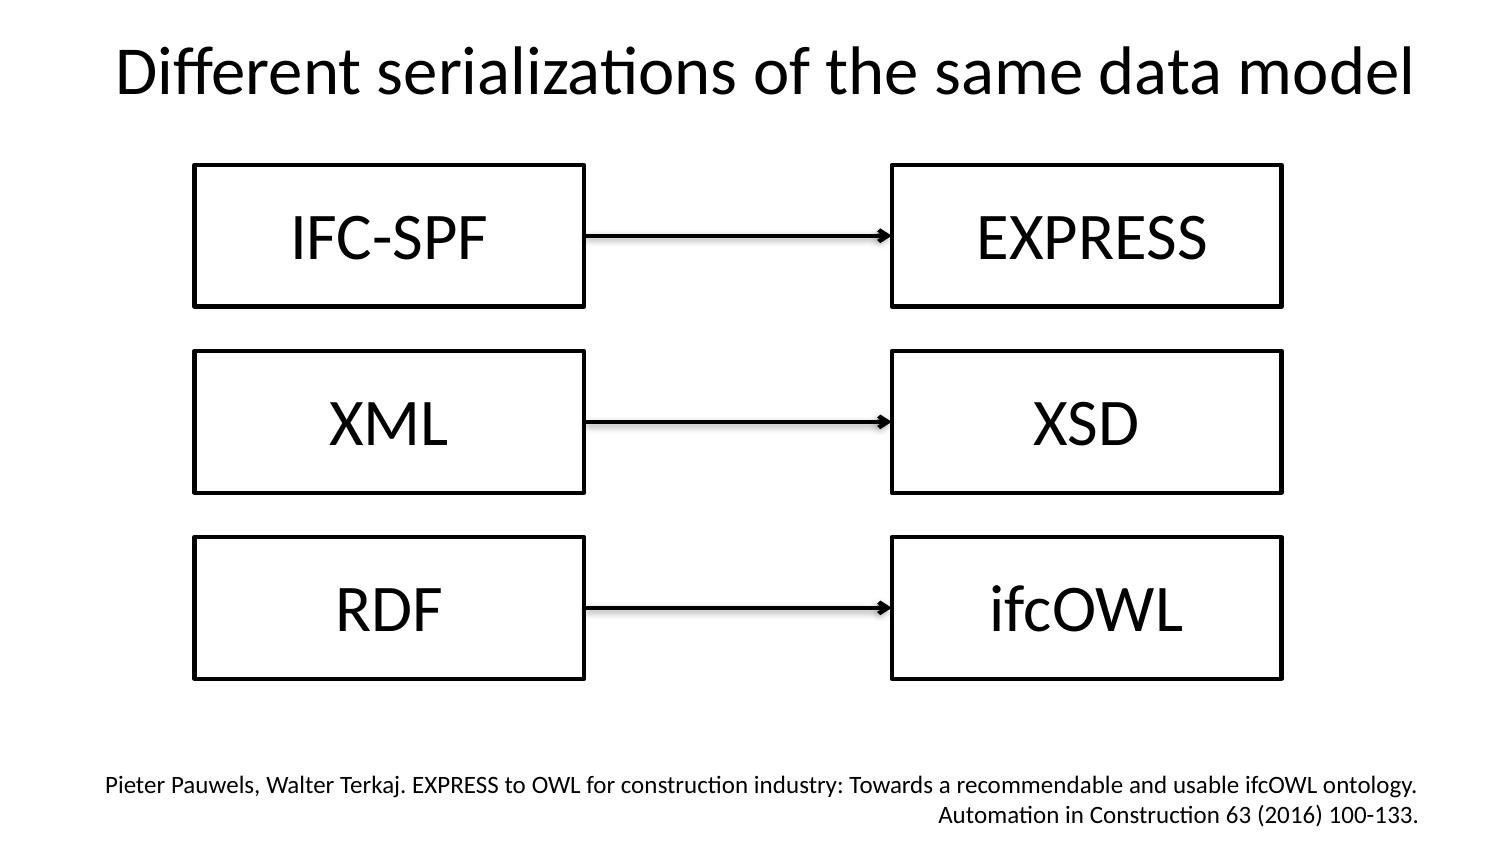

Different serializations of the same data model

IFC-SPF
EXPRESS

XML
XSD

RDF
ifcOWL
Pieter Pauwels, Walter Terkaj. EXPRESS to OWL for construction industry: Towards a recommendable and usable ifcOWL ontology. Automation in Construction 63 (2016) 100-133.